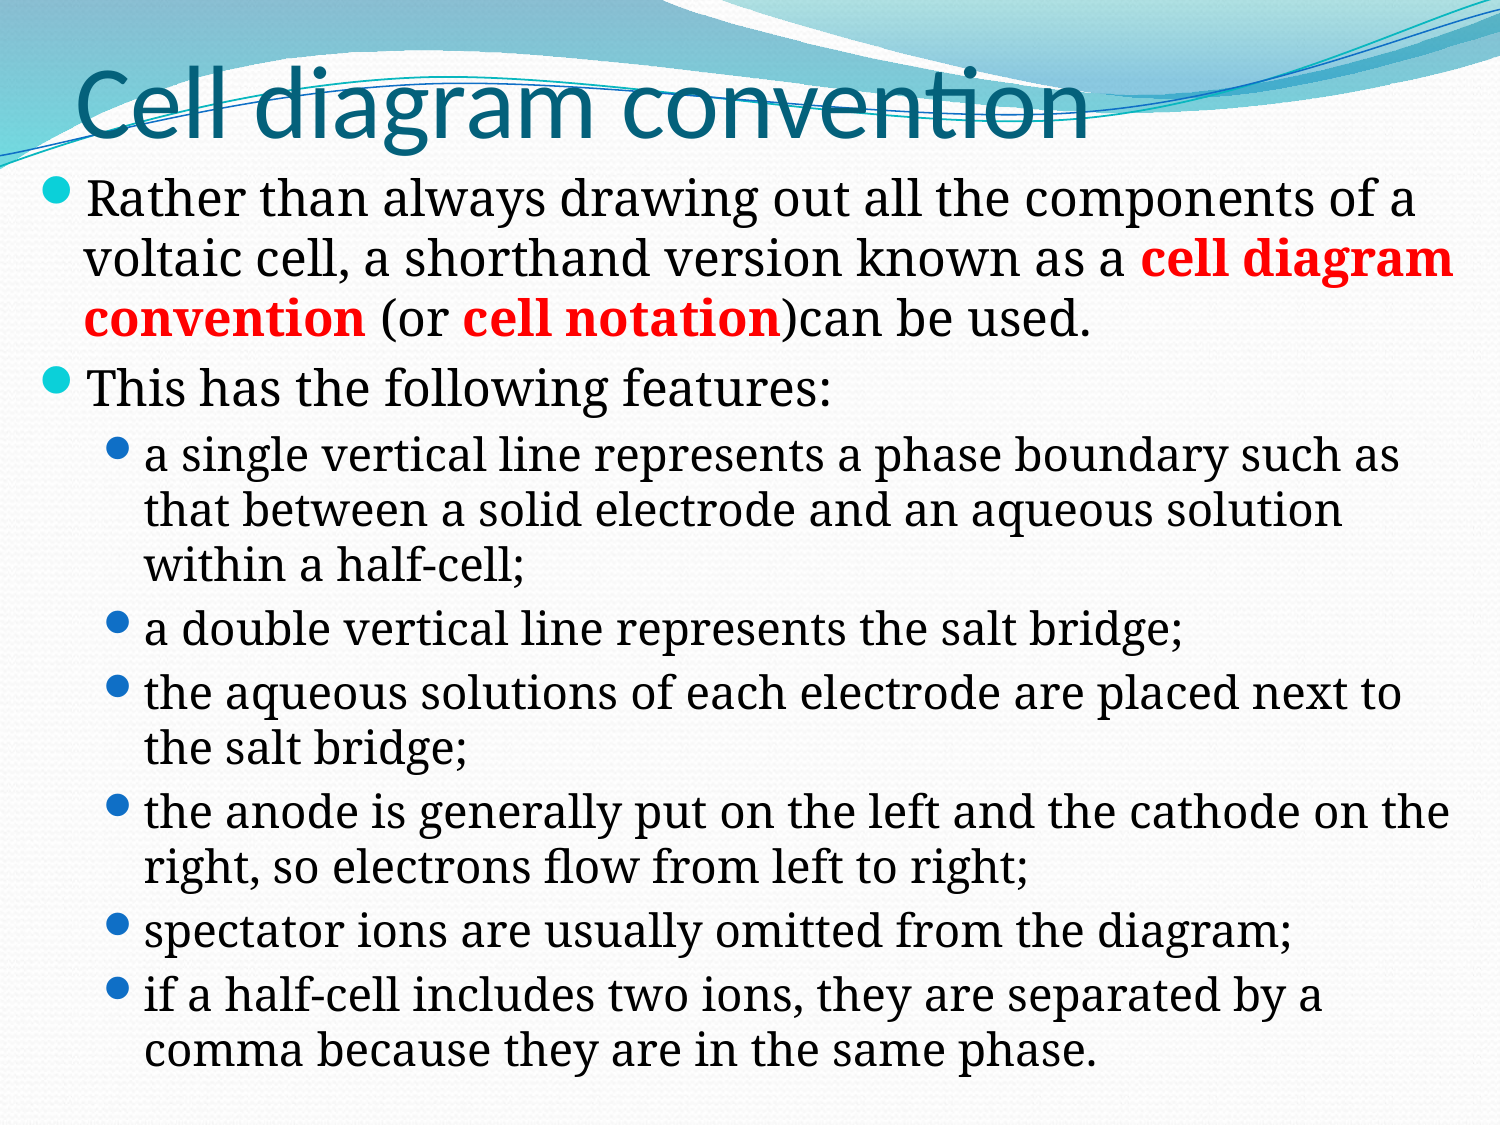

# Cell diagram convention
Rather than always drawing out all the components of a voltaic cell, a shorthand version known as a cell diagram convention (or cell notation)can be used.
This has the following features:
a single vertical line represents a phase boundary such as that between a solid electrode and an aqueous solution within a half-cell;
a double vertical line represents the salt bridge;
the aqueous solutions of each electrode are placed next to the salt bridge;
the anode is generally put on the left and the cathode on the right, so electrons flow from left to right;
spectator ions are usually omitted from the diagram;
if a half-cell includes two ions, they are separated by a comma because they are in the same phase.